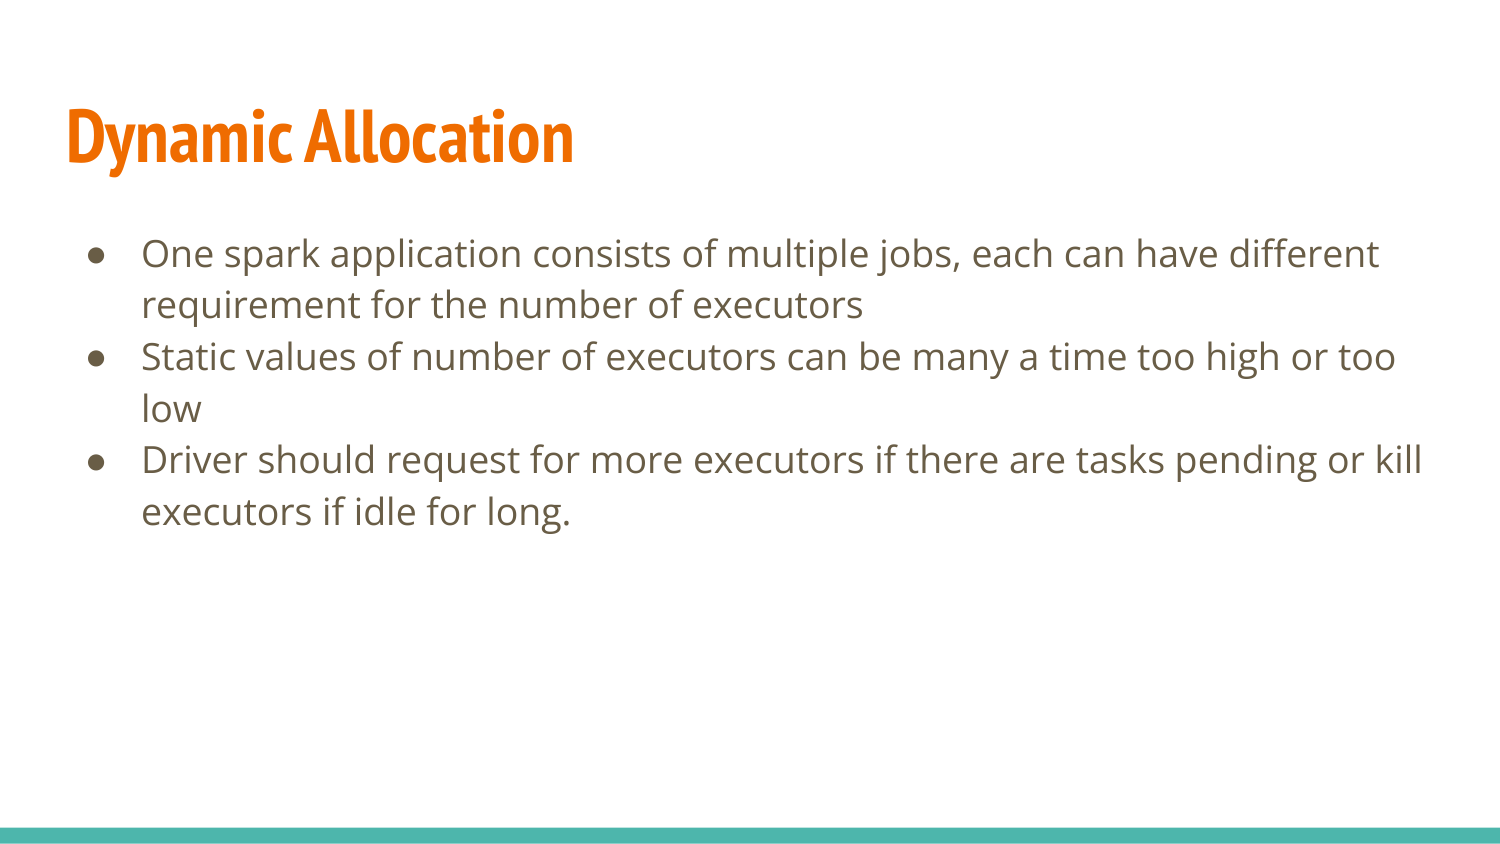

# Dynamic Allocation
One spark application consists of multiple jobs, each can have different requirement for the number of executors
Static values of number of executors can be many a time too high or too low
Driver should request for more executors if there are tasks pending or kill executors if idle for long.